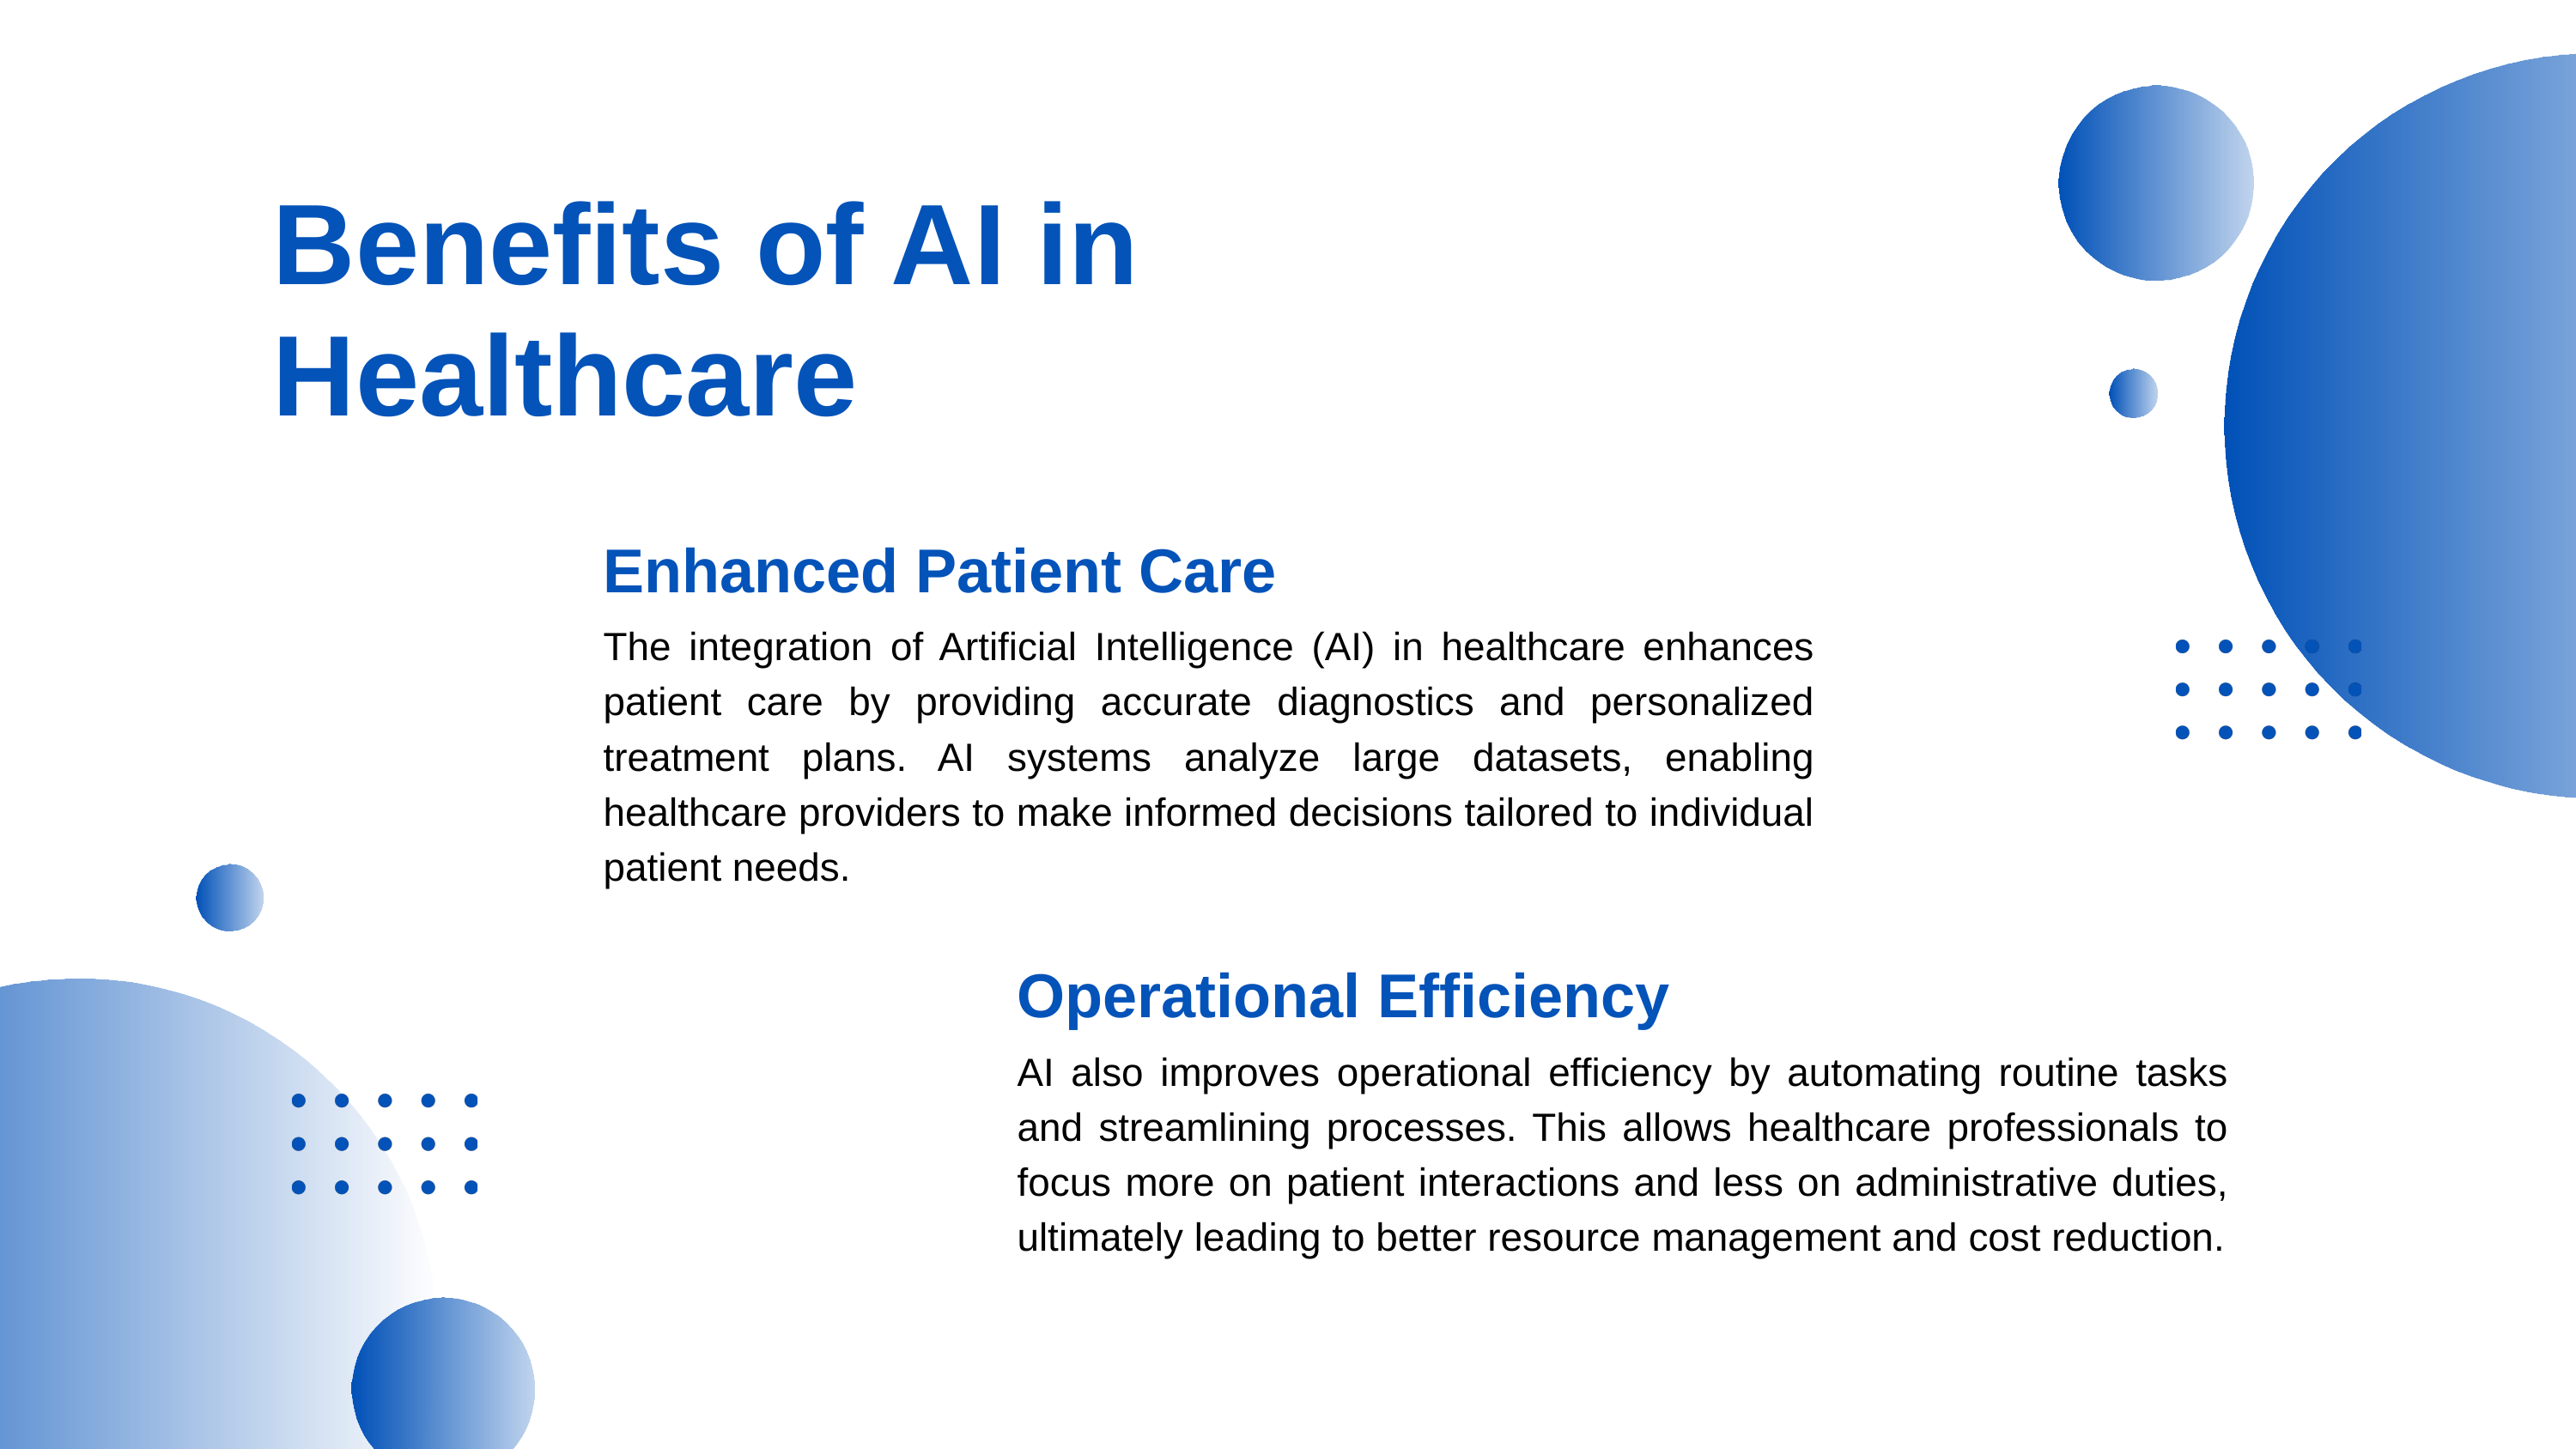

Benefits of AI in Healthcare

Enhanced Patient Care
The integration of Artificial Intelligence (AI) in healthcare enhances patient care by providing accurate diagnostics and personalized treatment plans. AI systems analyze large datasets, enabling healthcare providers to make informed decisions tailored to individual patient needs.

Operational Efficiency

AI also improves operational efficiency by automating routine tasks and streamlining processes. This allows healthcare professionals to focus more on patient interactions and less on administrative duties, ultimately leading to better resource management and cost reduction.